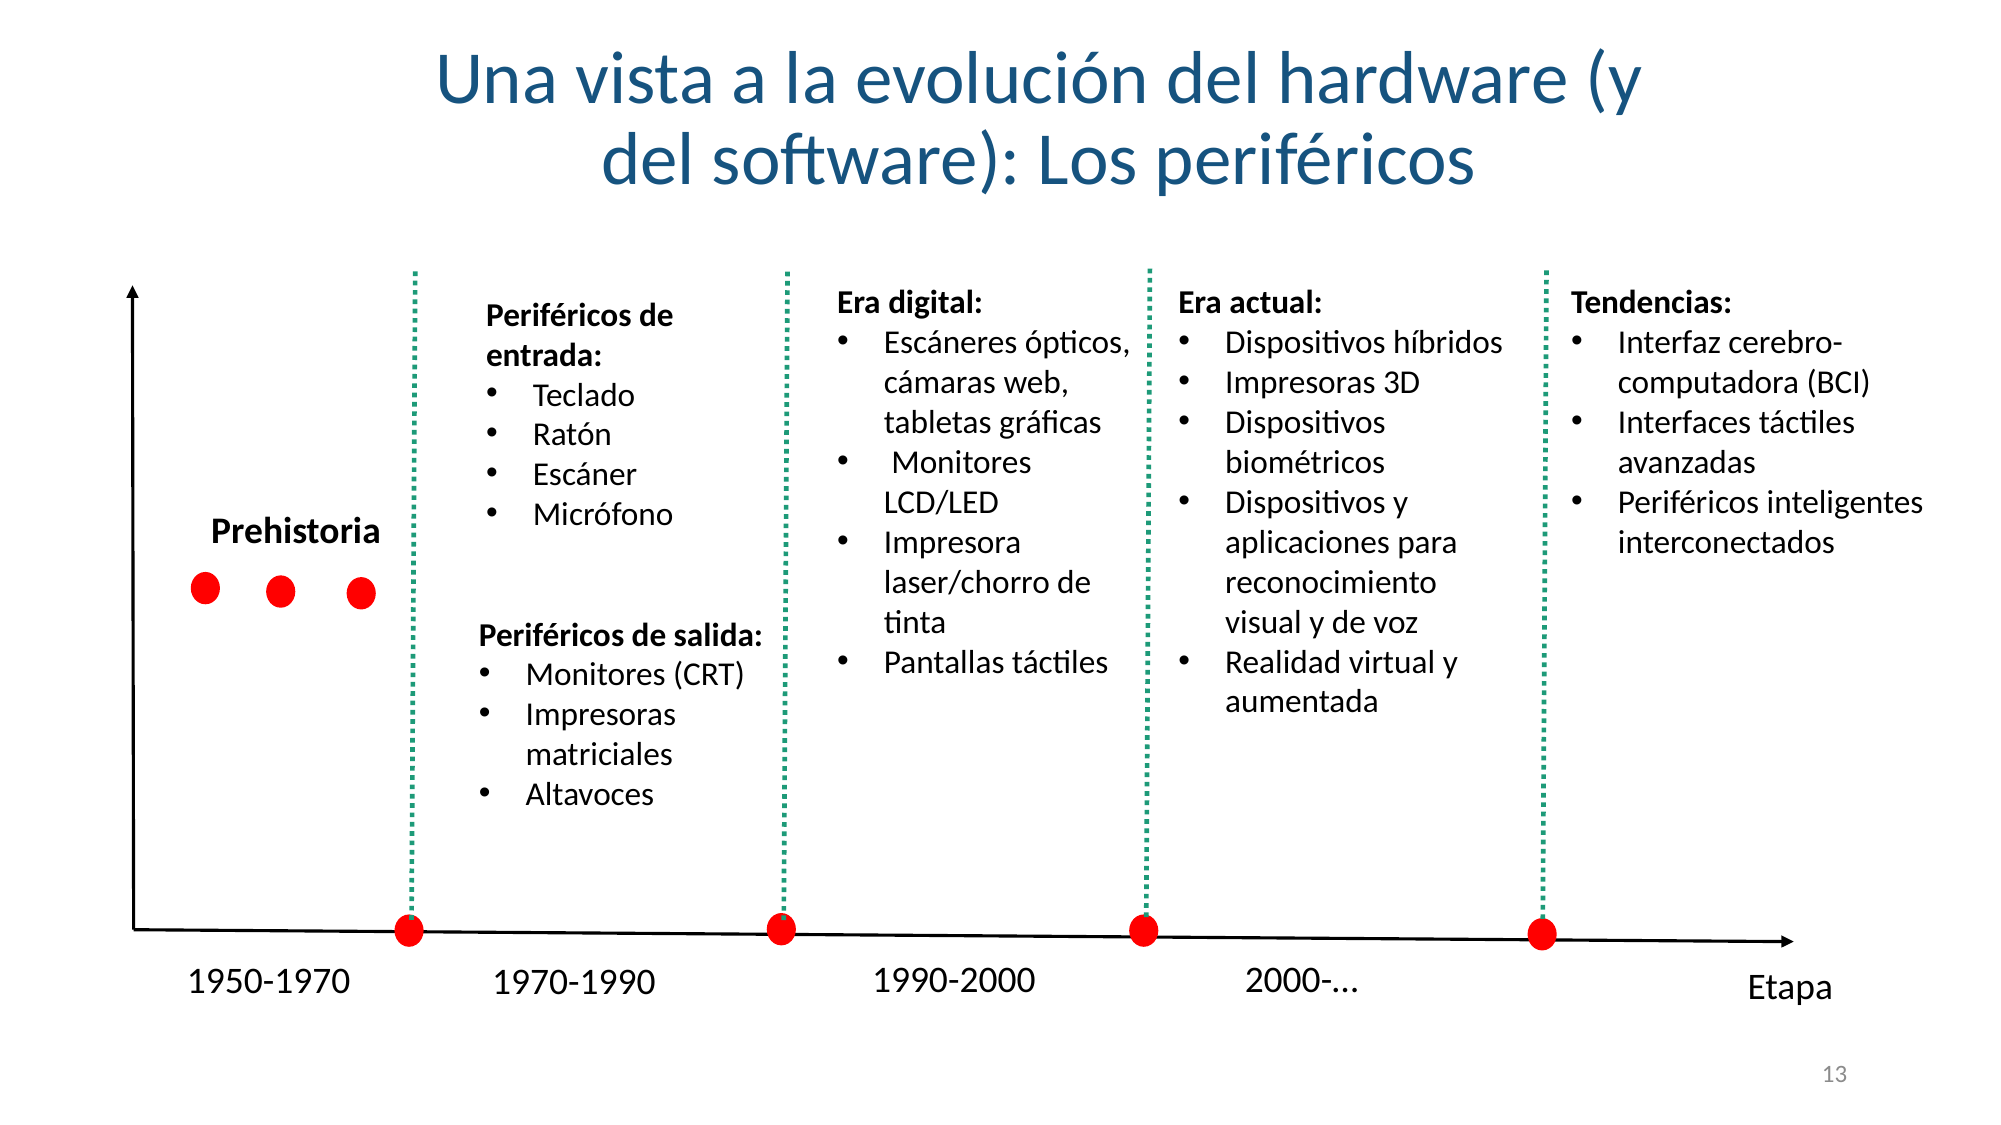

Una vista a la evolución del hardware (y del software): Los periféricos
Era digital:
Escáneres ópticos, cámaras web, tabletas gráficas
 Monitores LCD/LED
Impresora laser/chorro de tinta
Pantallas táctiles
Era actual:
Dispositivos híbridos
Impresoras 3D
Dispositivos biométricos
Dispositivos y aplicaciones para reconocimiento visual y de voz
Realidad virtual y aumentada
Tendencias:
Interfaz cerebro-computadora (BCI)
Interfaces táctiles avanzadas
Periféricos inteligentes interconectados
Periféricos de entrada:
Teclado
Ratón
Escáner
Micrófono
Prehistoria

Periféricos de salida:
Monitores (CRT)
Impresoras matriciales
Altavoces

               1990-2000
               2000-…
1950-1970
        1970-1990
Etapa
13